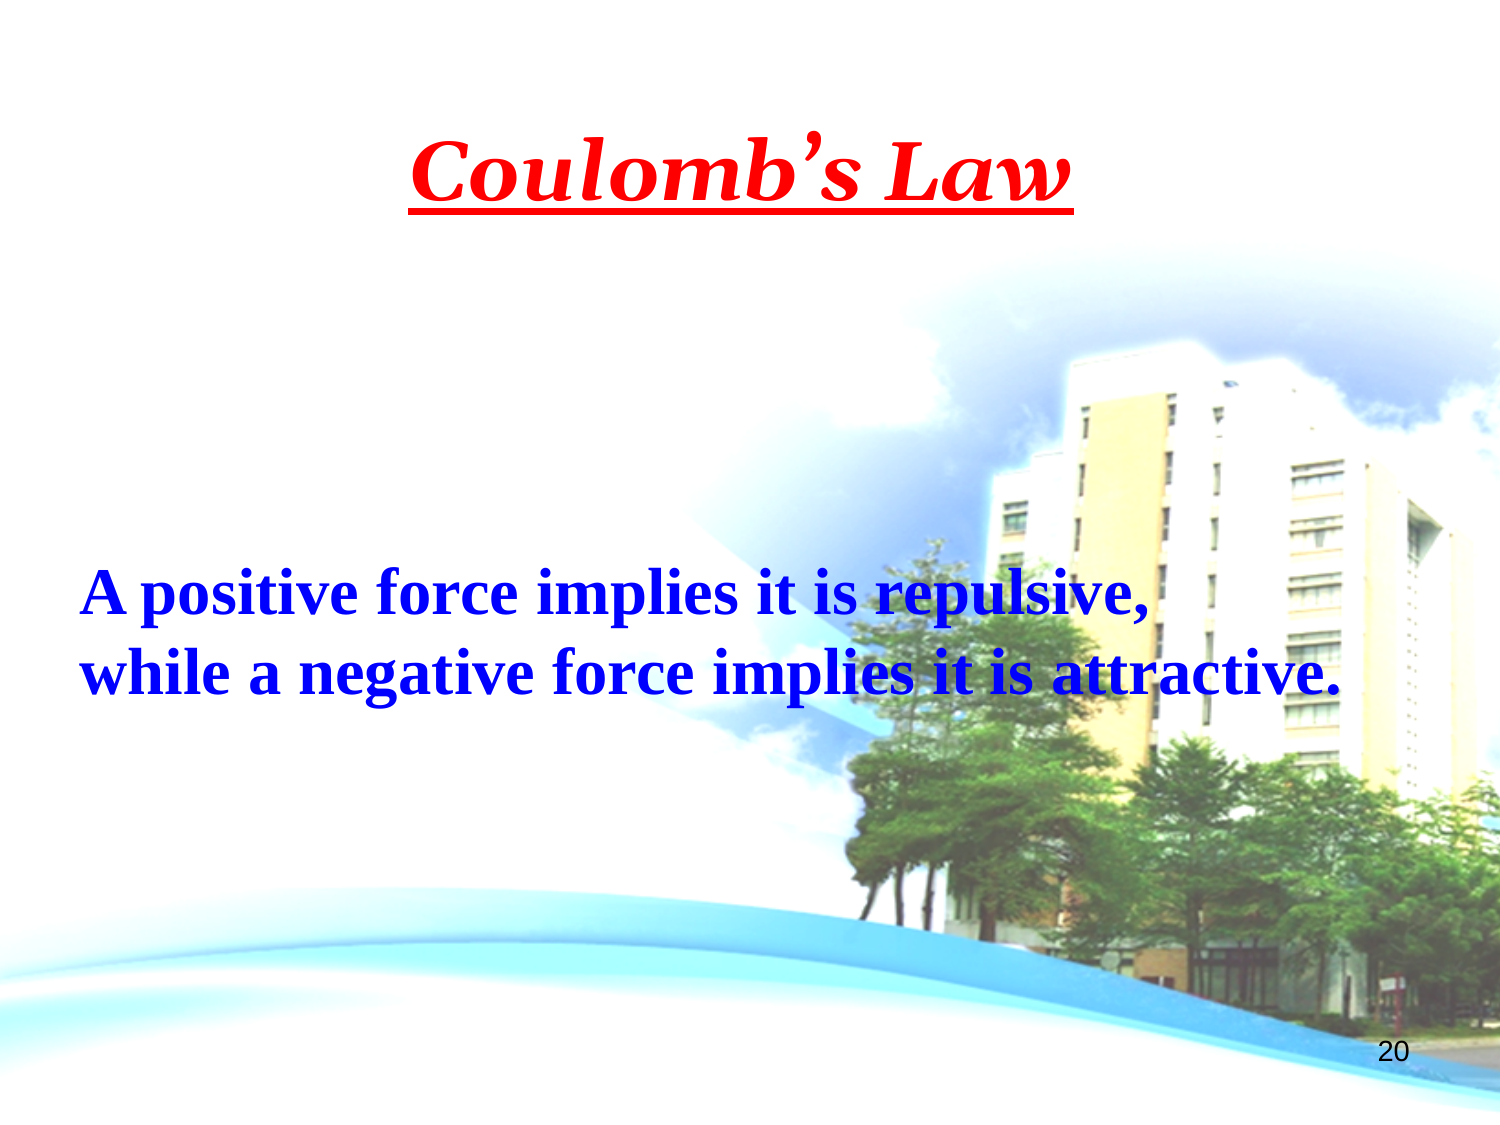

# Coulomb’s Law

A positive force implies it is repulsive,
while a negative force implies it is attractive.

20